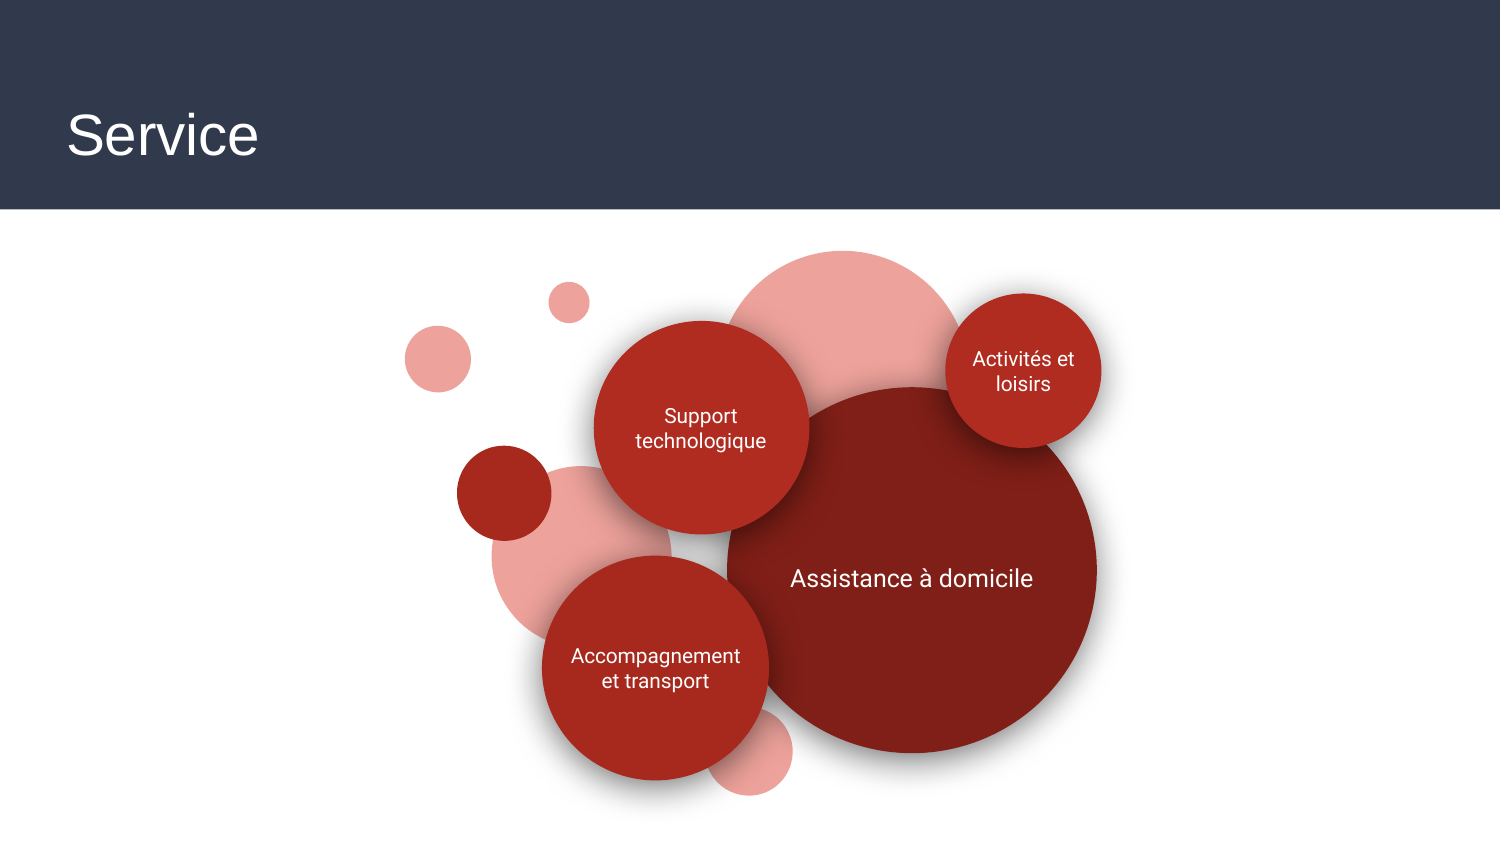

# Service

Activités et loisirs

Support technologique

Assistance à domicile

Accompagnement et transport